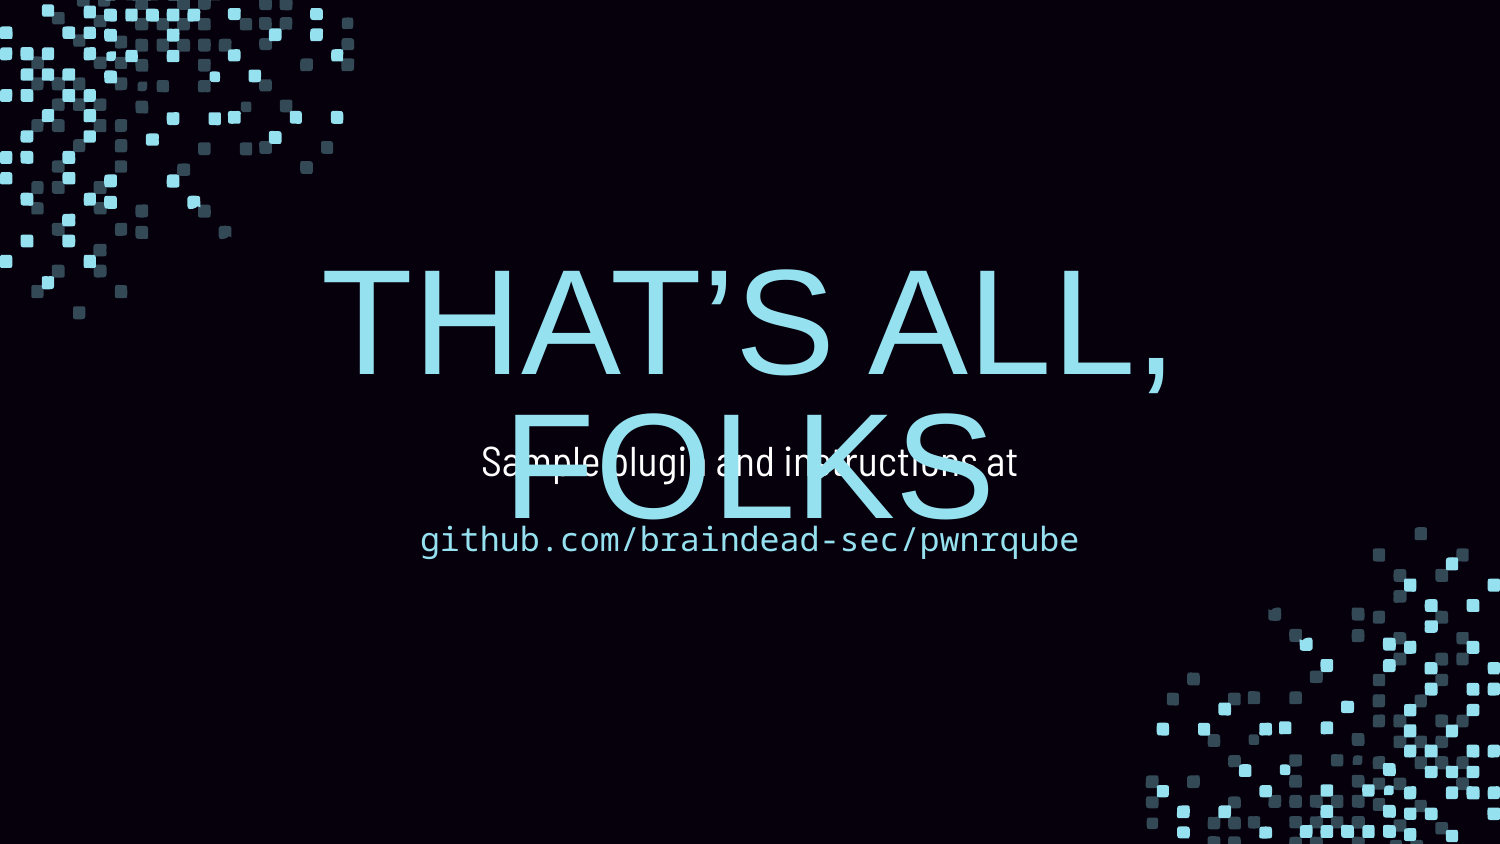

# THAT’S ALL, FOLKS
Sample plugin and instructions at
github.com/braindead-sec/pwnrqube